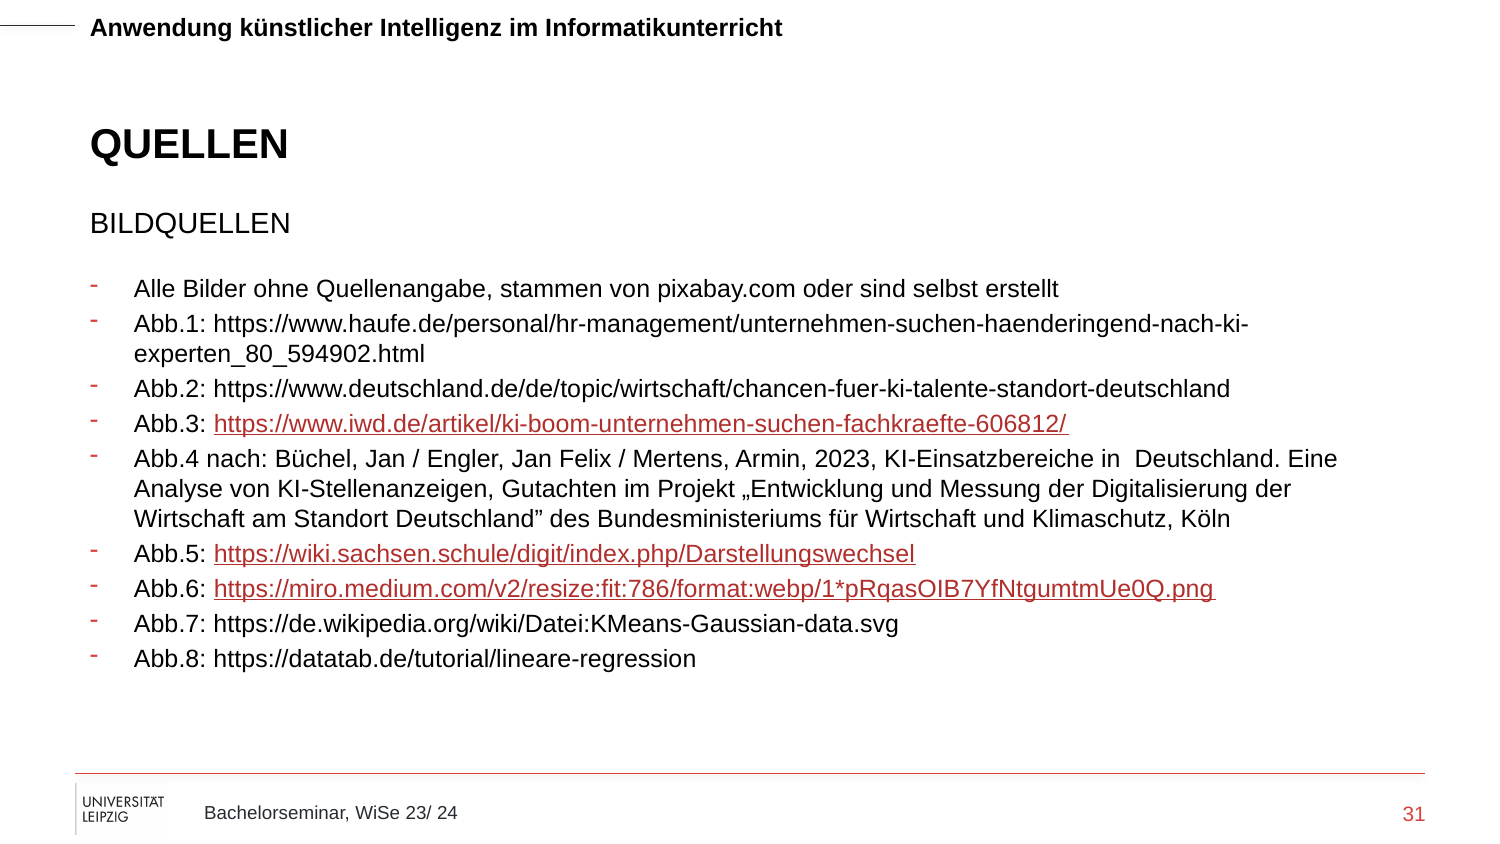

# Quellen
Bildquellen
Alle Bilder ohne Quellenangabe, stammen von pixabay.com oder sind selbst erstellt
Abb.1: https://www.haufe.de/personal/hr-management/unternehmen-suchen-haenderingend-nach-ki-experten_80_594902.html
Abb.2: https://www.deutschland.de/de/topic/wirtschaft/chancen-fuer-ki-talente-standort-deutschland
Abb.3: https://www.iwd.de/artikel/ki-boom-unternehmen-suchen-fachkraefte-606812/
Abb.4 nach: Büchel, Jan / Engler, Jan Felix / Mertens, Armin, 2023, KI-Einsatzbereiche in  Deutschland. Eine Analyse von KI-Stellenanzeigen, Gutachten im Projekt „Entwicklung und Messung der Digitalisierung der Wirtschaft am Standort Deutschland” des Bundesministeriums für Wirtschaft und Klimaschutz, Köln
Abb.5: https://wiki.sachsen.schule/digit/index.php/Darstellungswechsel
Abb.6: https://miro.medium.com/v2/resize:fit:786/format:webp/1*pRqasOIB7YfNtgumtmUe0Q.png
Abb.7: https://de.wikipedia.org/wiki/Datei:KMeans-Gaussian-data.svg
Abb.8: https://datatab.de/tutorial/lineare-regression

31